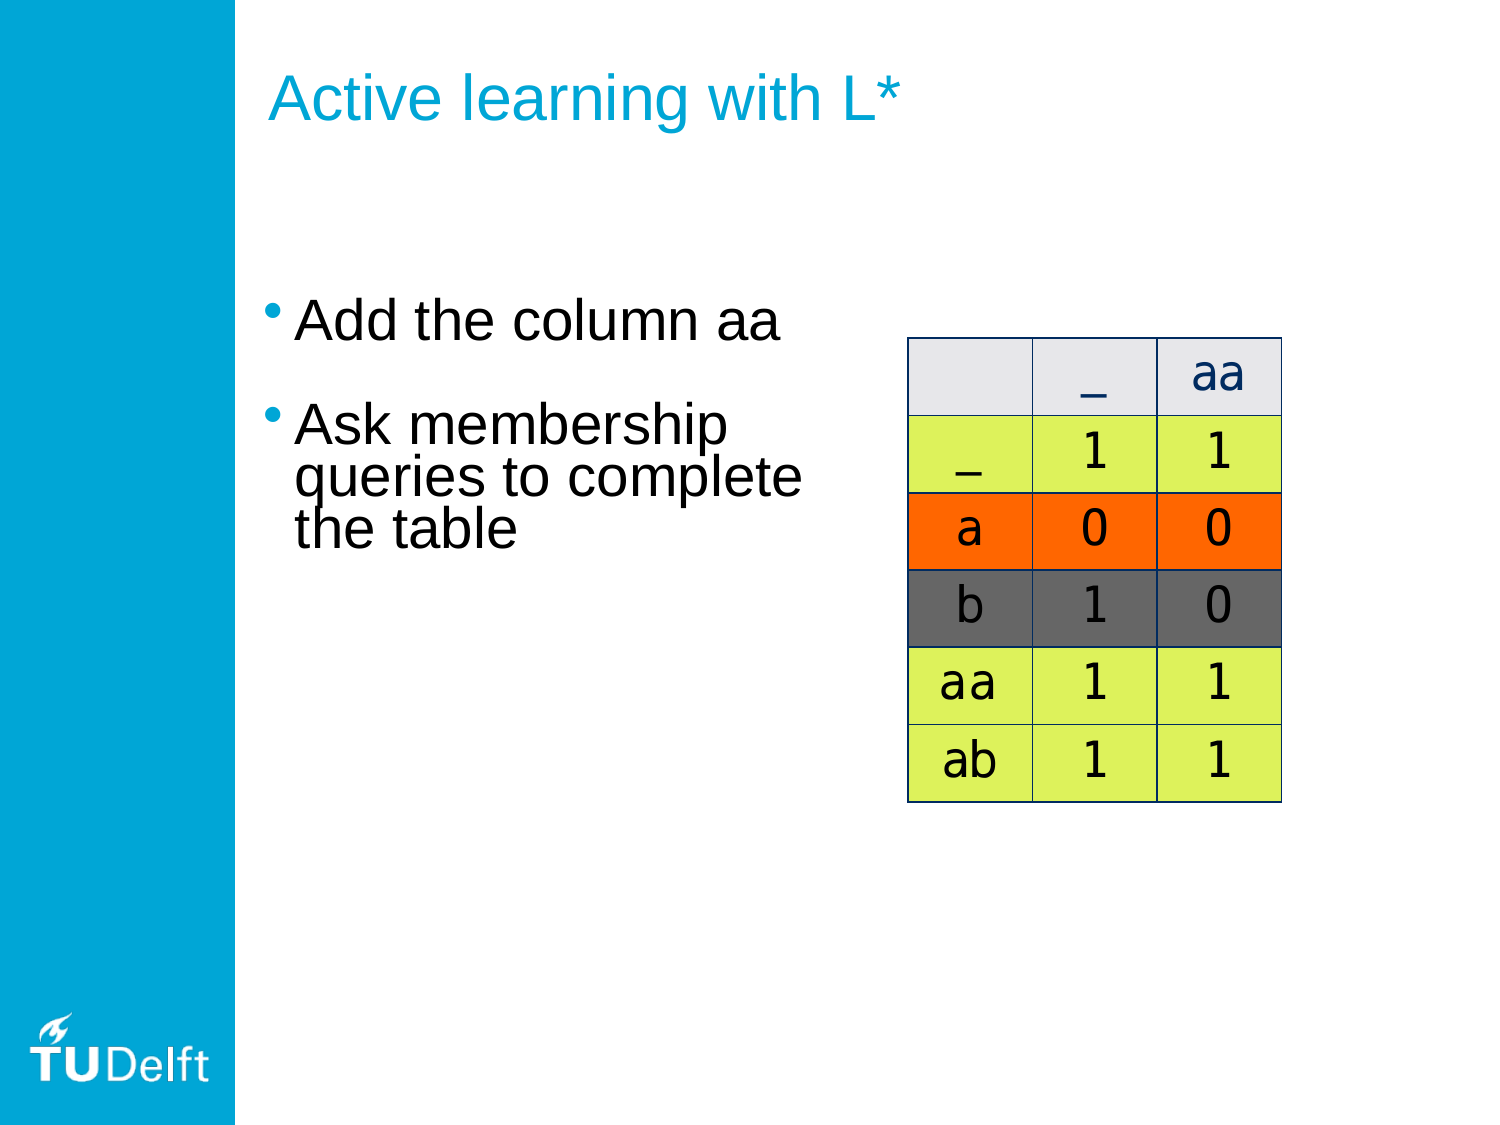

# Active learning with L*
Add the column aa

Ask membership queries to complete the table

|  | \_ | aa |
| --- | --- | --- |
| \_ | 1 | 1 |
| a | 0 | 0 |
| b | 1 | 0 |
| aa | 1 | 1 |
| ab | 1 | 1 |